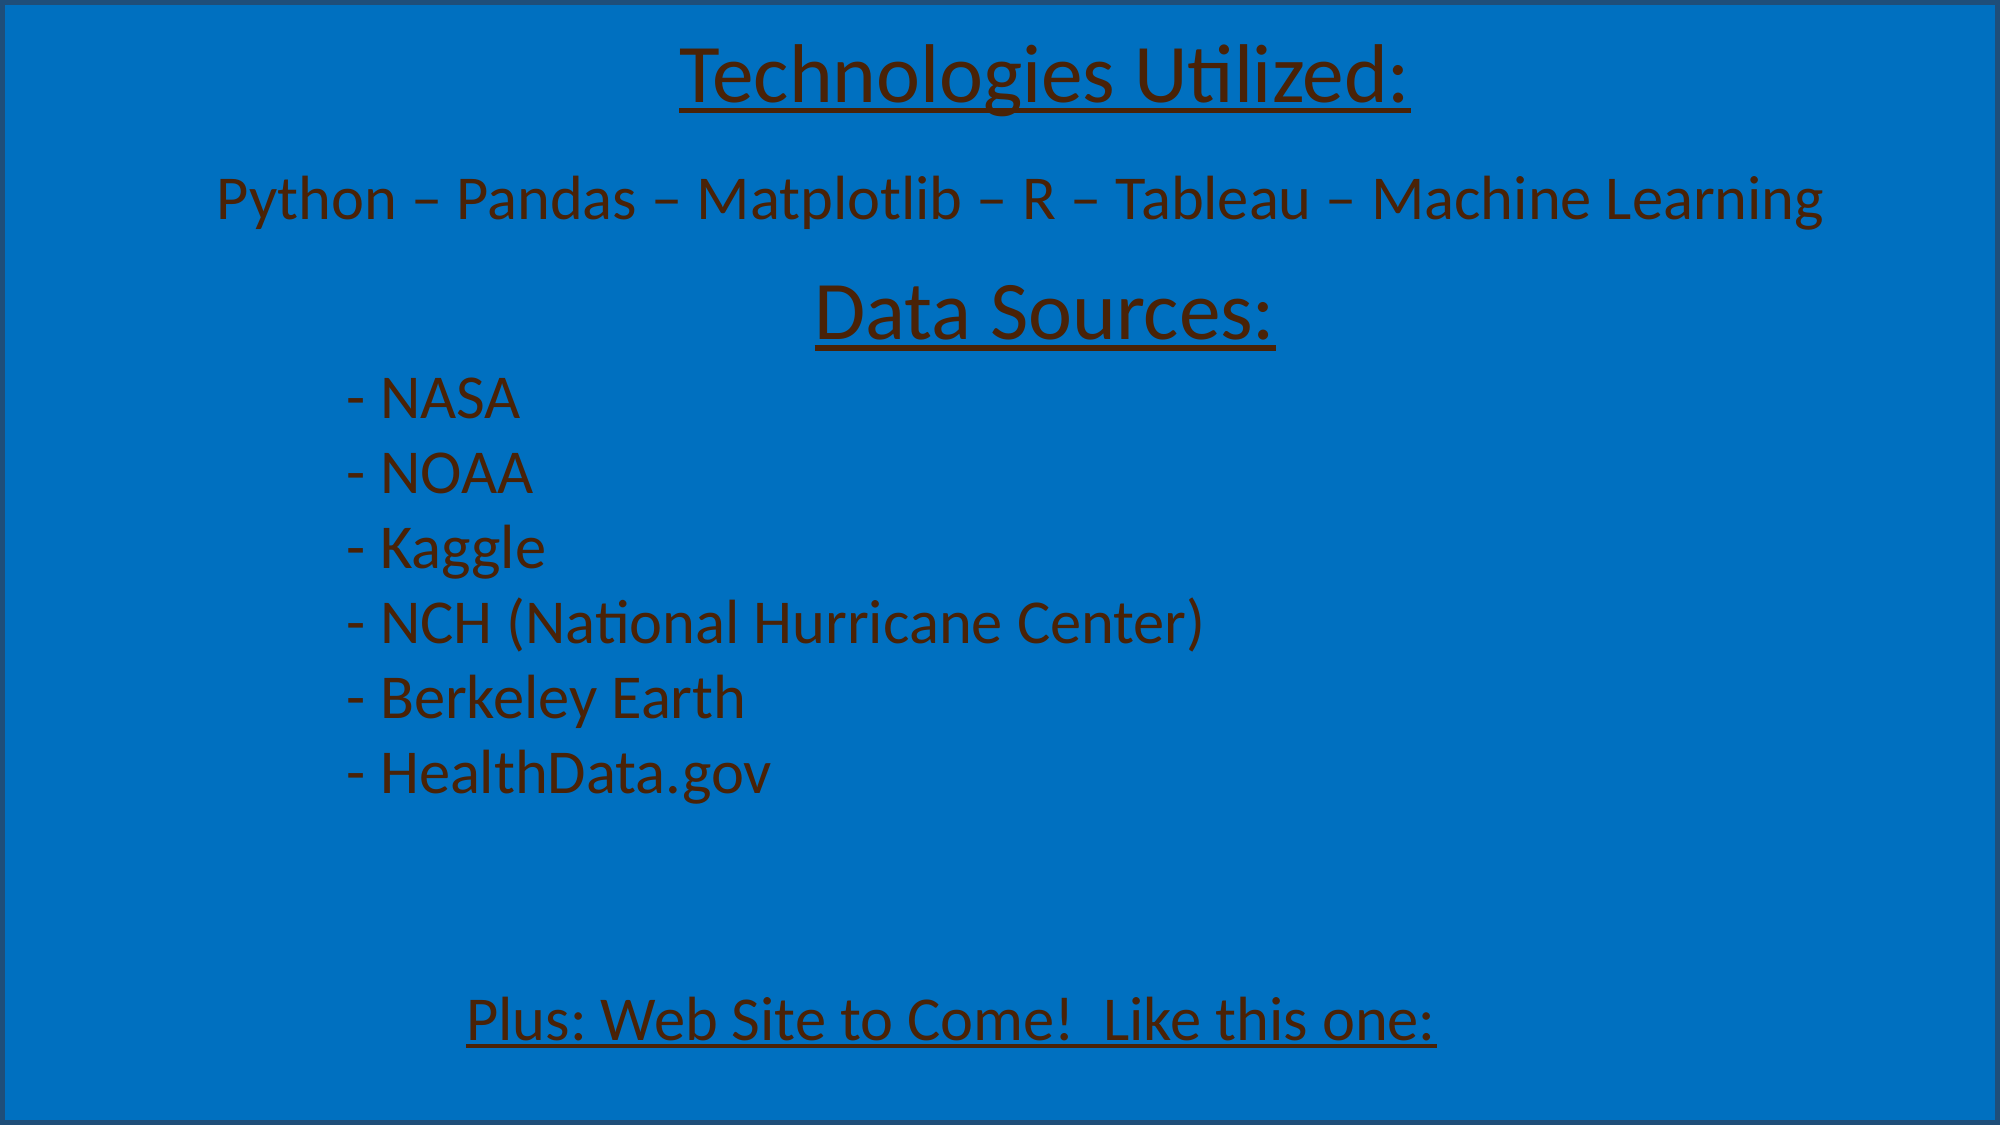

Technologies Utilized:

Python – Pandas – Matplotlib – R – Tableau – Machine Learning

Data Sources:
- NASA
- NOAA
- Kaggle
- NCH (National Hurricane Center)
- Berkeley Earth
- HealthData.gov

Plus: Web Site to Come!  Like this one: